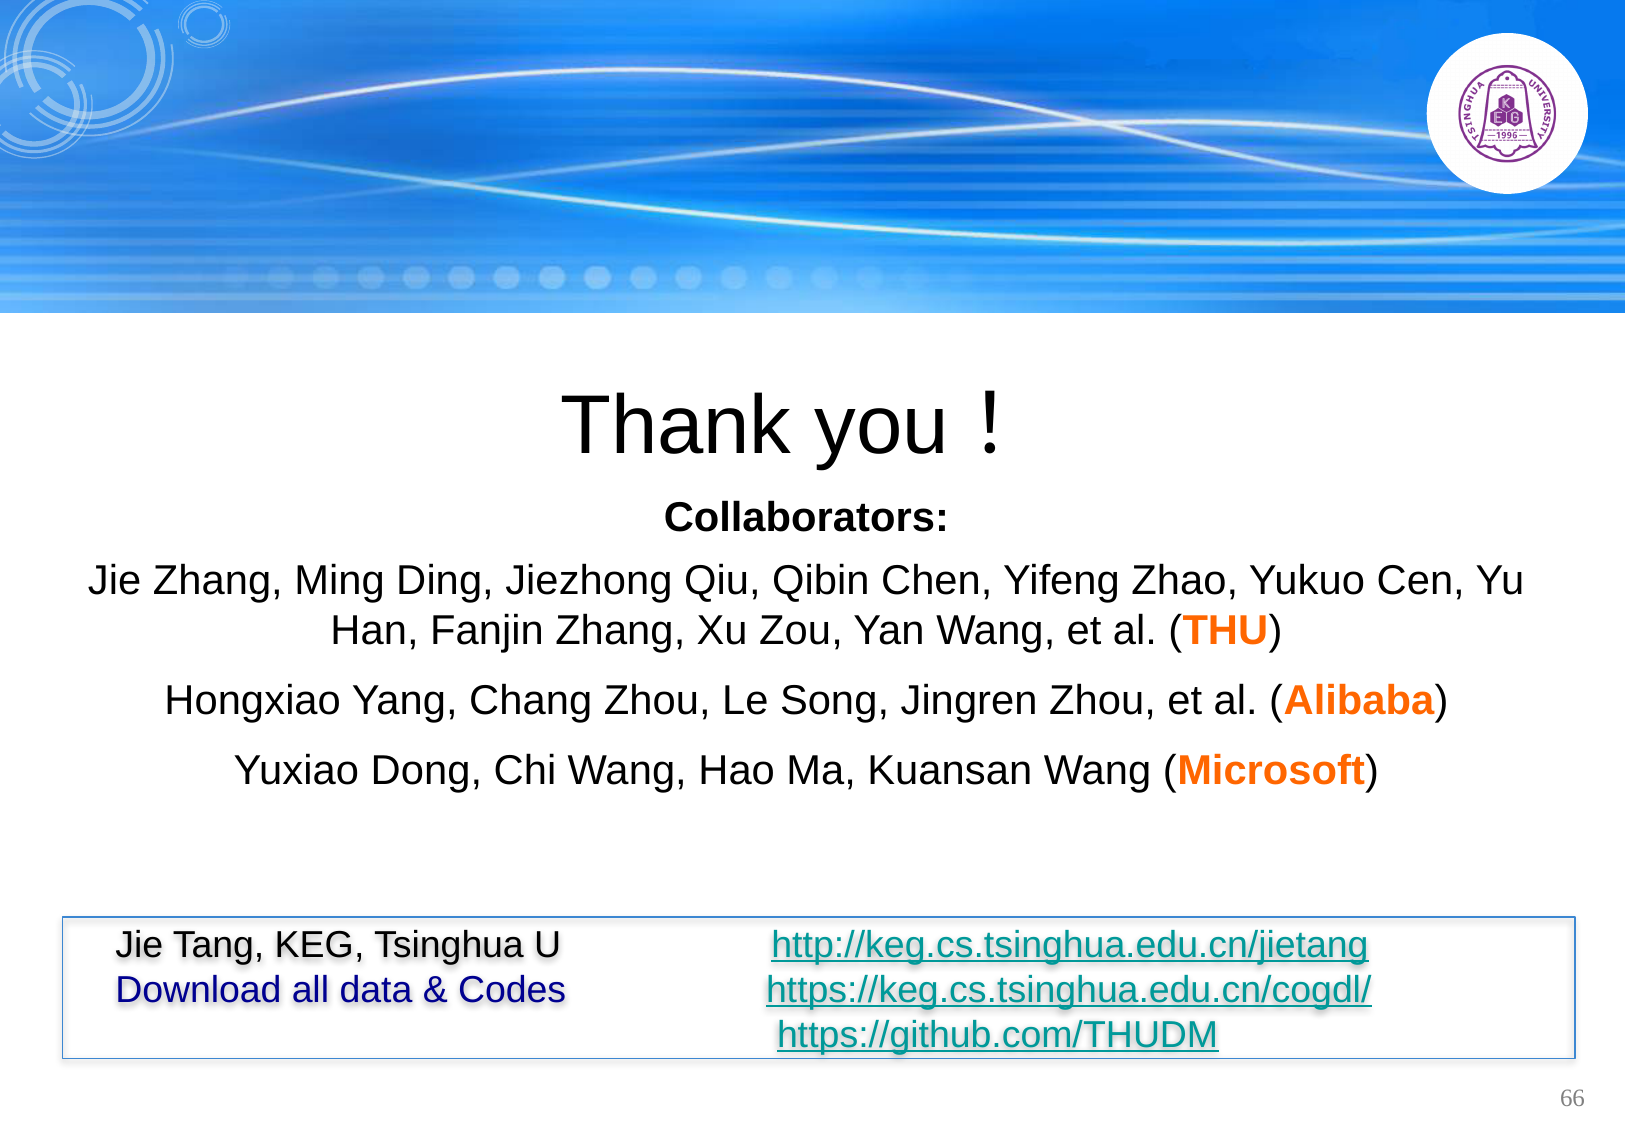

Thank you！
Collaborators:
Jie Zhang, Ming Ding, Jiezhong Qiu, Qibin Chen, Yifeng Zhao, Yukuo Cen, Yu Han, Fanjin Zhang, Xu Zou, Yan Wang, et al. (THU)
Hongxiao Yang, Chang Zhou, Le Song, Jingren Zhou, et al. (Alibaba)
Yuxiao Dong, Chi Wang, Hao Ma, Kuansan Wang (Microsoft)
Jie Tang, KEG, Tsinghua U                    http://keg.cs.tsinghua.edu.cn/jietang
Download all data & Codes                   https://keg.cs.tsinghua.edu.cn/cogdl/
                                                               https://github.com/THUDM